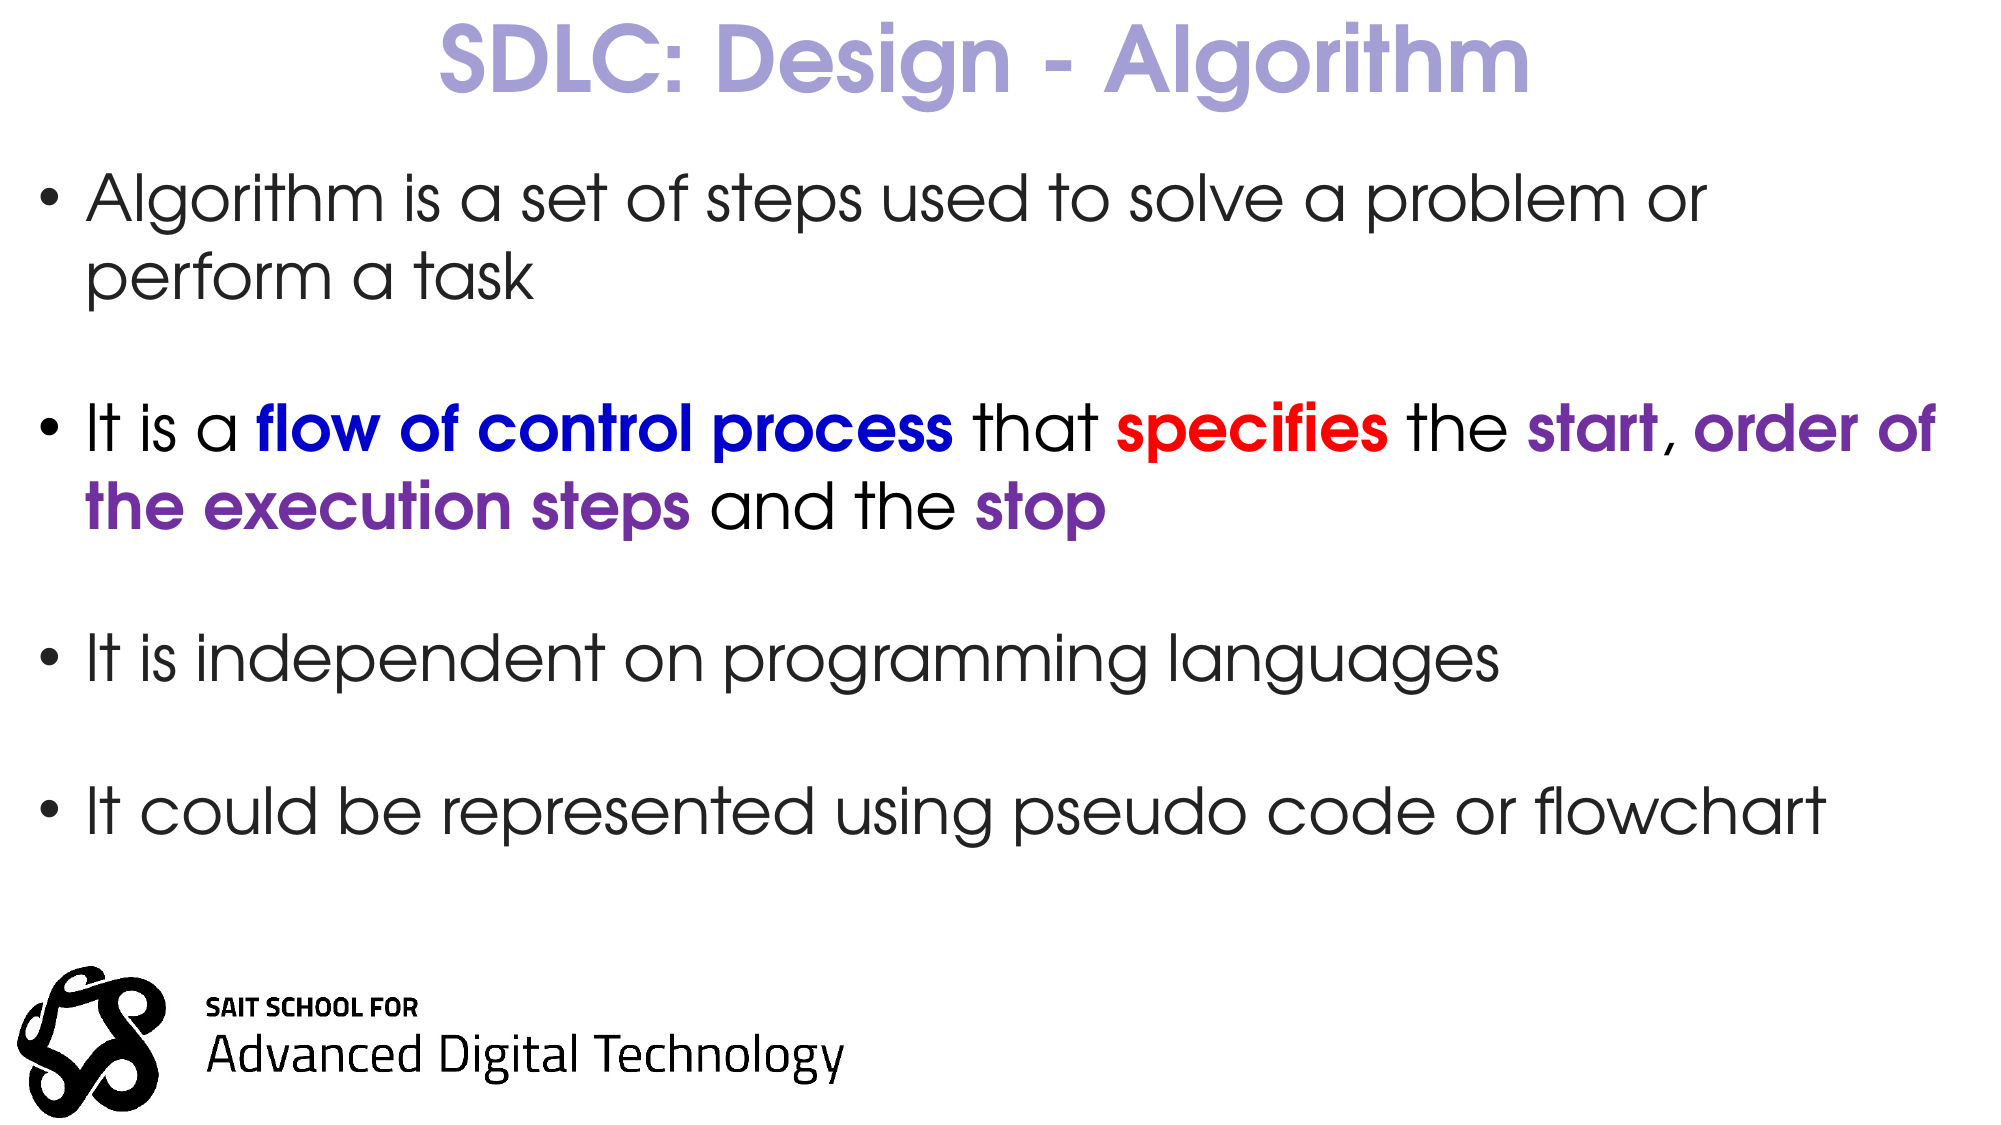

# SDLC: Design - Algorithm
Algorithm is a set of steps used to solve a problem or perform a task
It is a flow of control process that specifies the start, order of the execution steps and the stop
It is independent on programming languages
It could be represented using pseudo code or flowchart